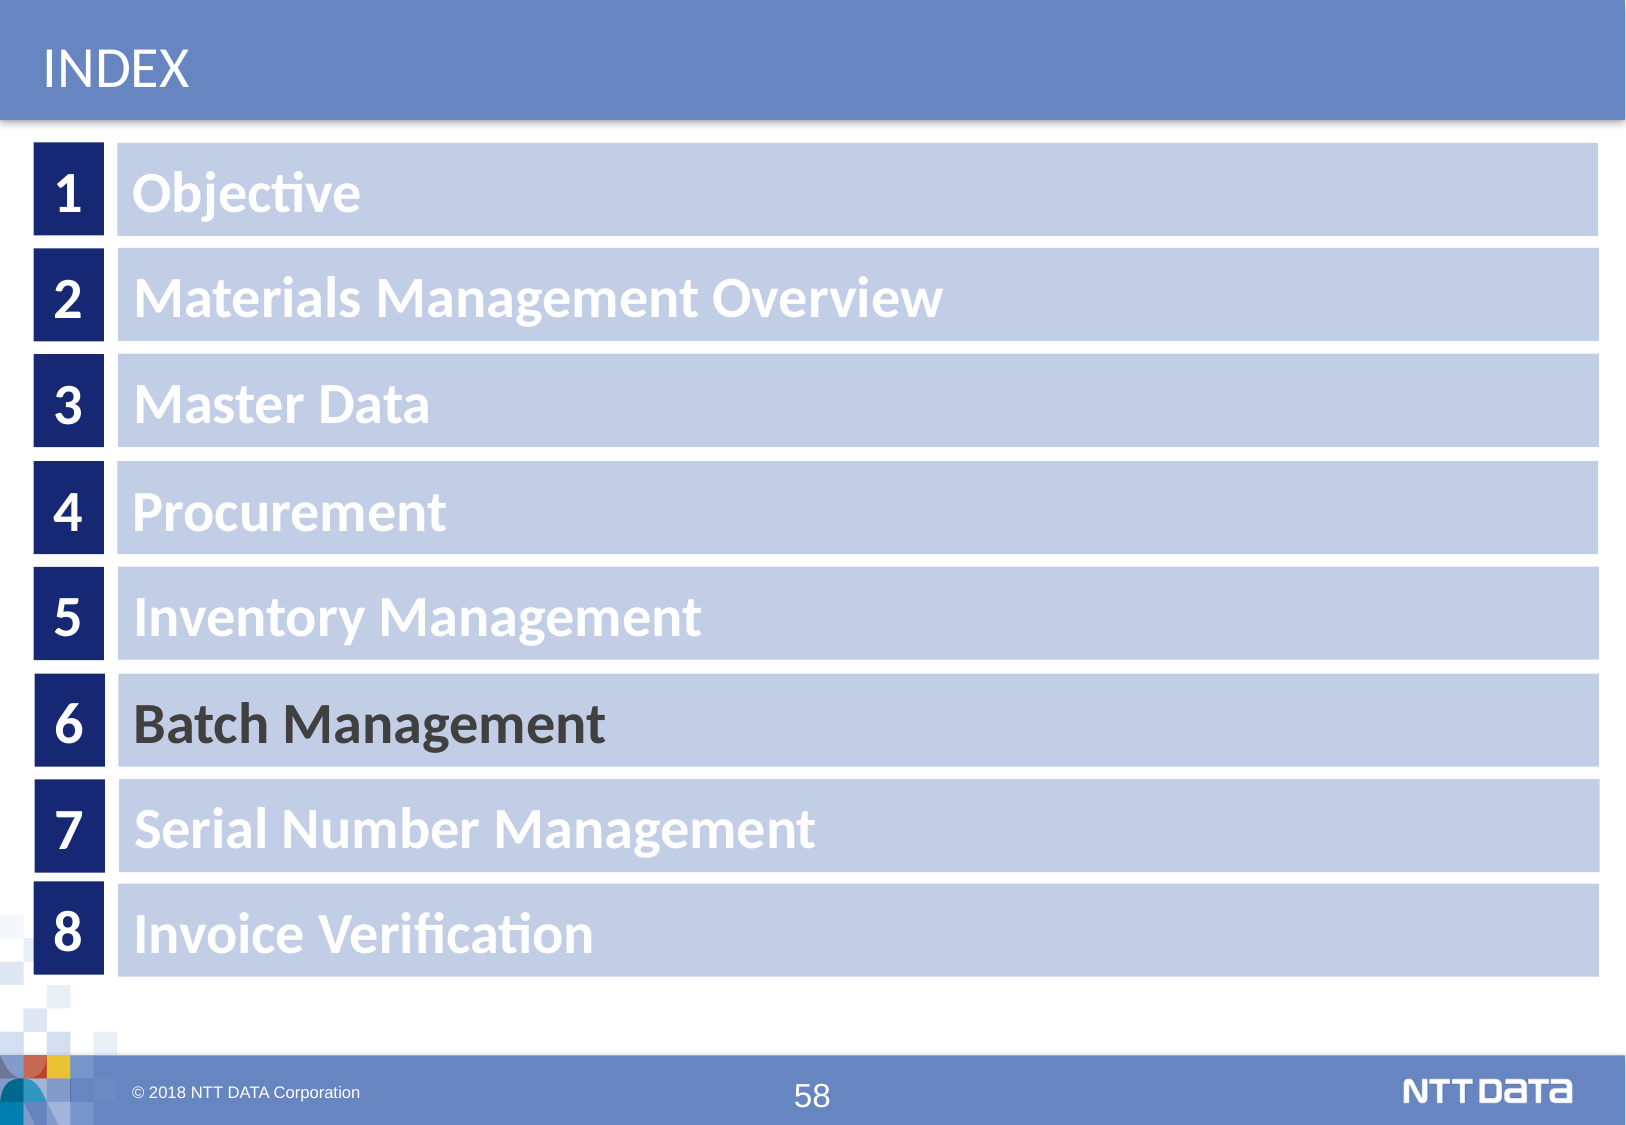

INDEX
1
Objective
Materials Management Overview
2
Master Data
3
4
Procurement
Inventory Management
5
6
Batch Management
Serial Number Management
7
8
Invoice Verification